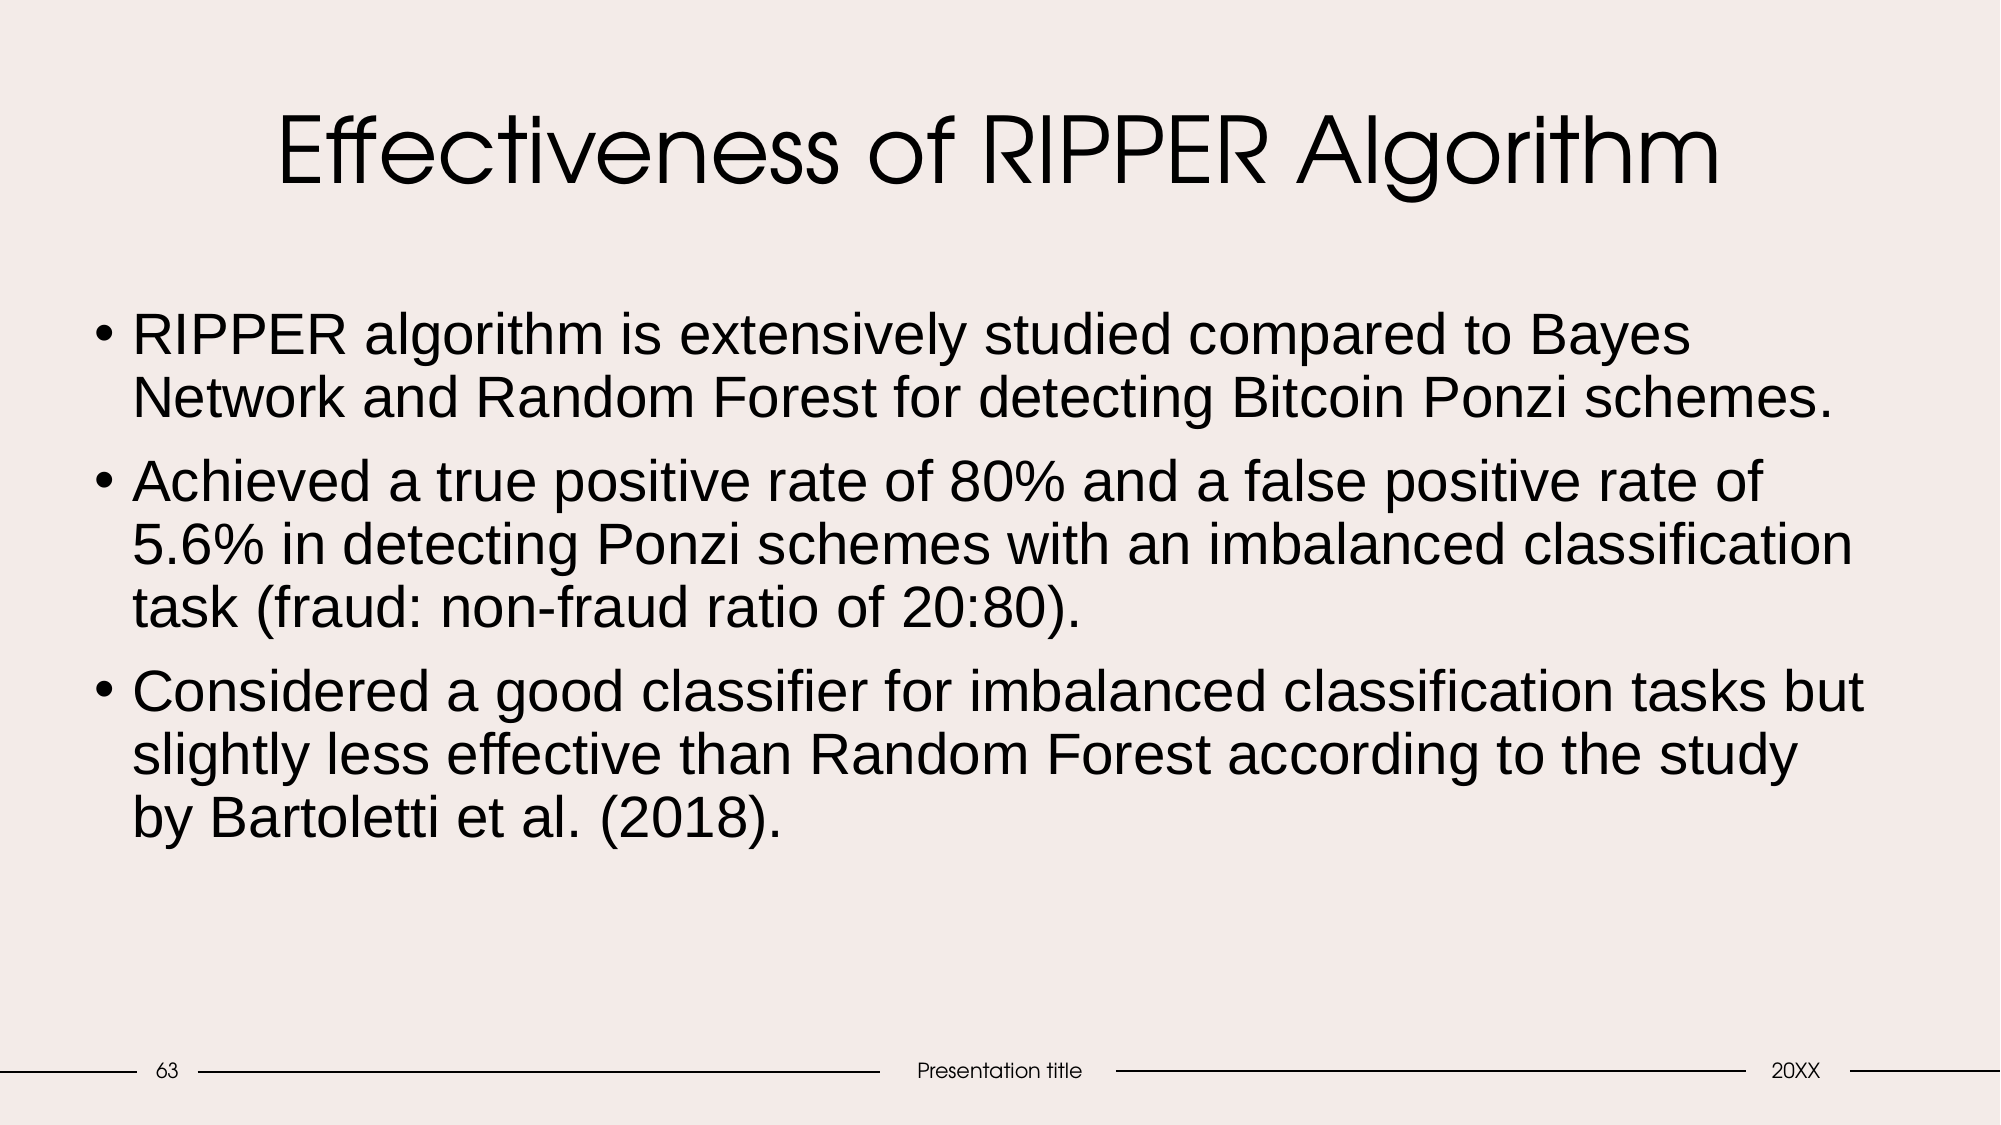

# Effectiveness of RIPPER Algorithm
RIPPER algorithm is extensively studied compared to Bayes Network and Random Forest for detecting Bitcoin Ponzi schemes.
Achieved a true positive rate of 80% and a false positive rate of 5.6% in detecting Ponzi schemes with an imbalanced classification task (fraud: non-fraud ratio of 20:80).
Considered a good classifier for imbalanced classification tasks but slightly less effective than Random Forest according to the study by Bartoletti et al. (2018).

63
Presentation title
20XX